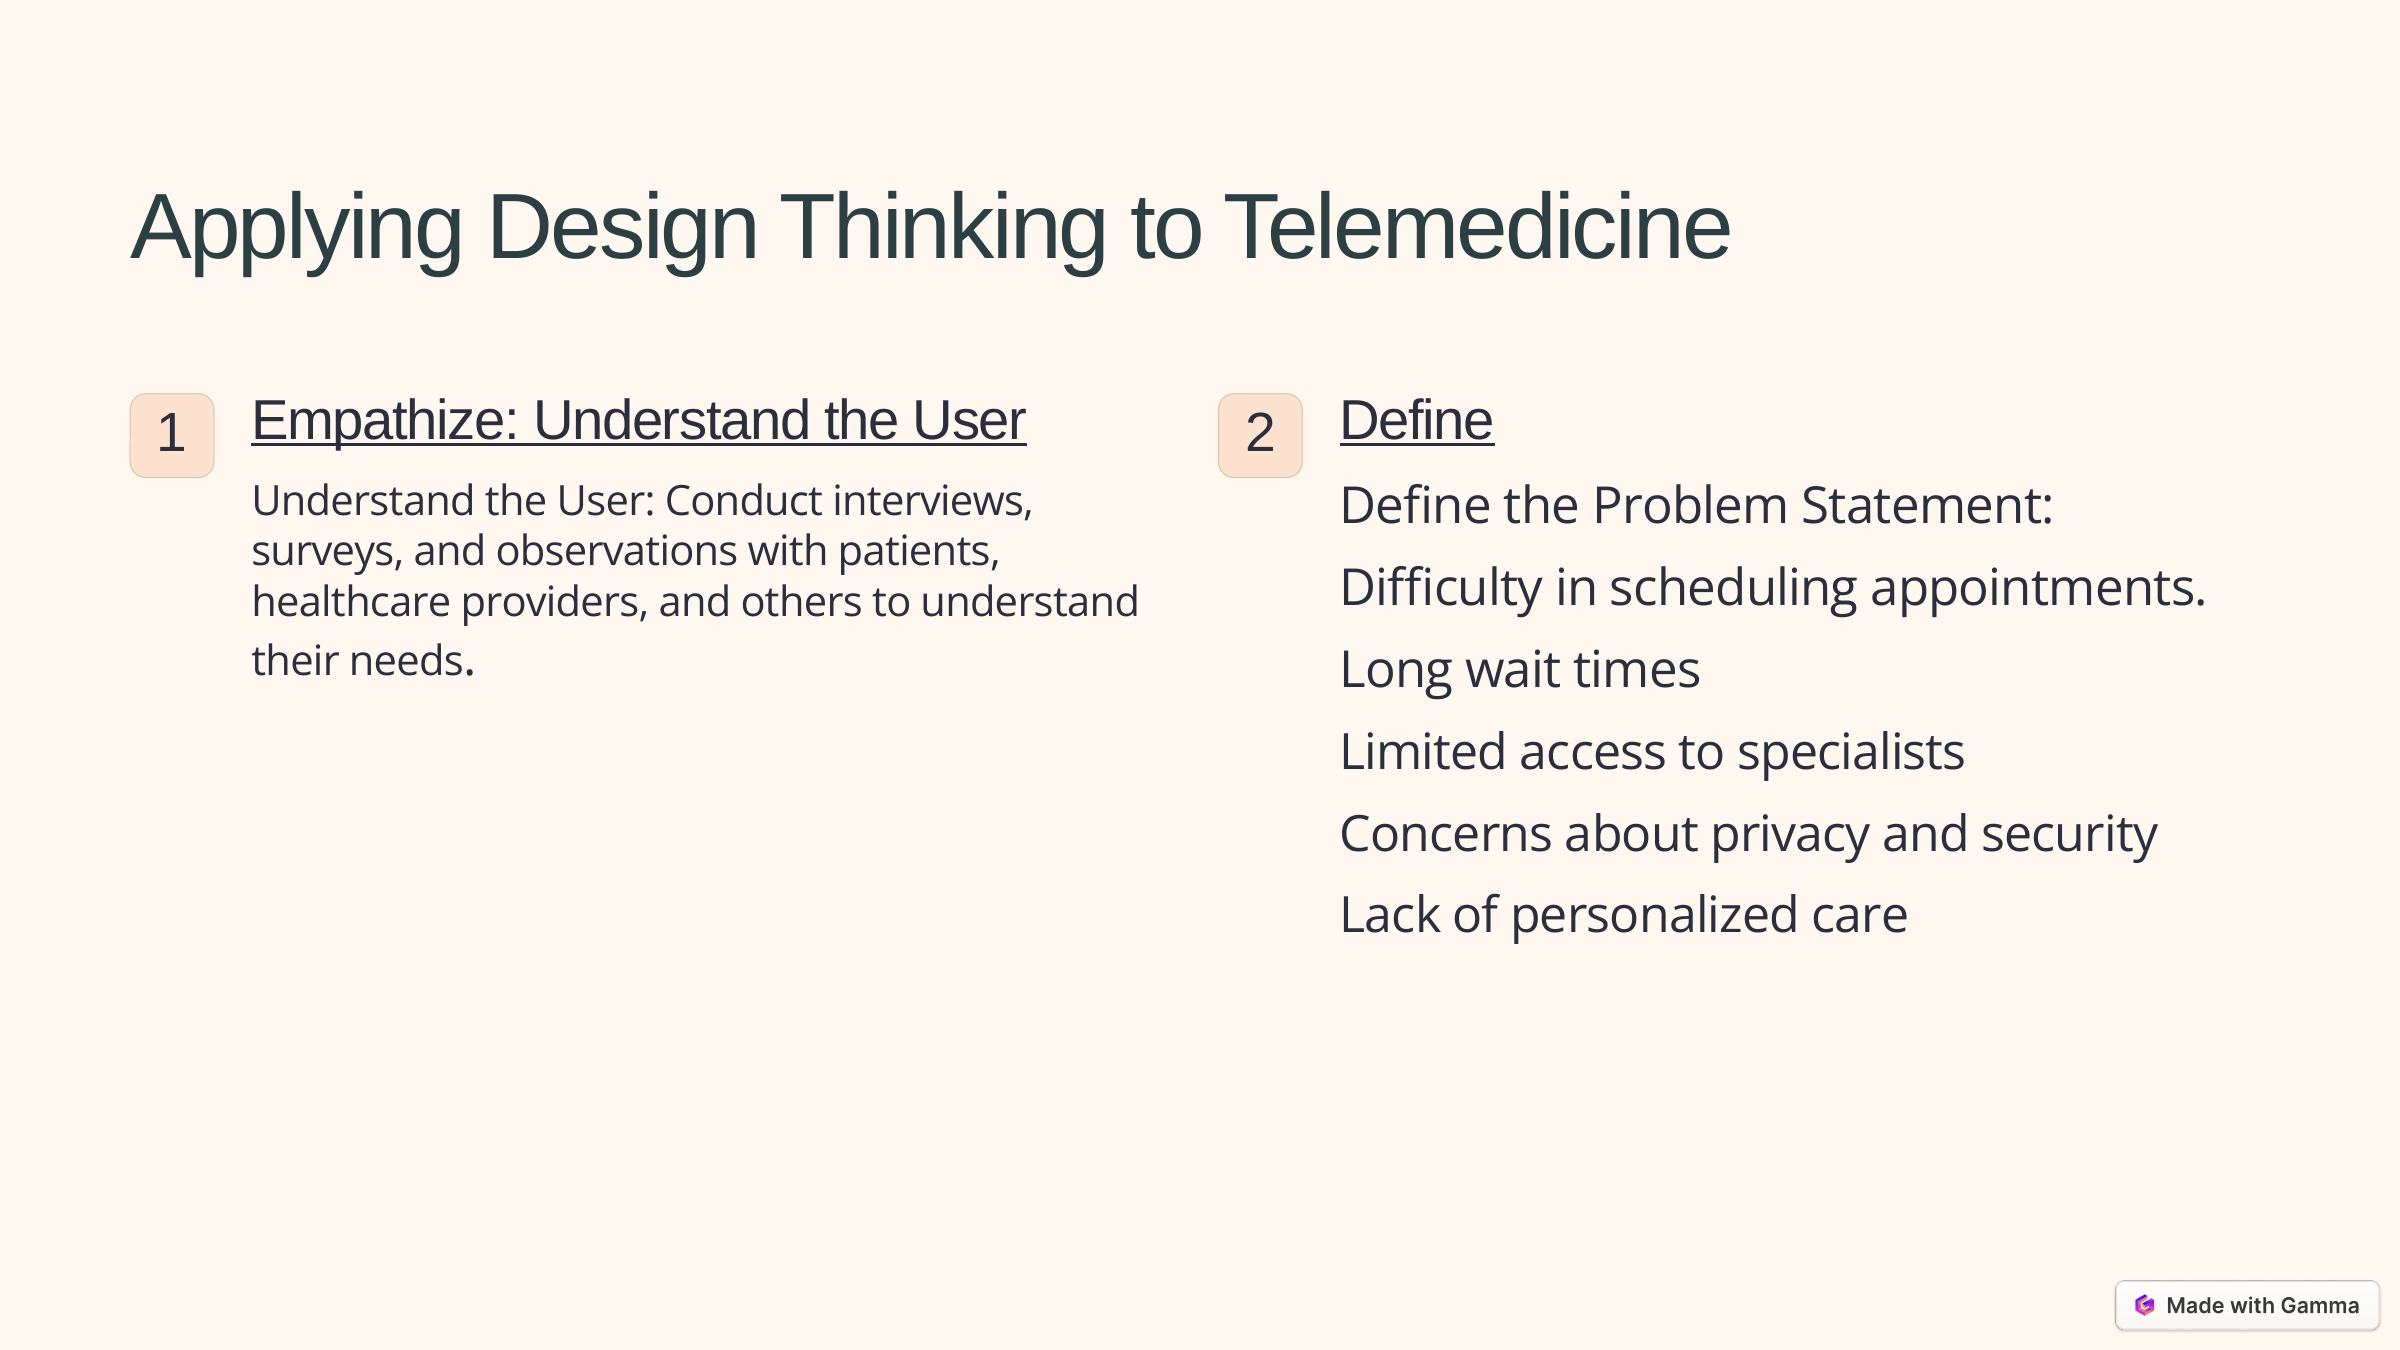

Applying Design Thinking to Telemedicine

Empathize: Understand the User

Define
1
2
Understand the User: Conduct interviews, surveys, and observations with patients, healthcare providers, and others to understand their needs.
Define the Problem Statement:
Difficulty in scheduling appointments.
Long wait times
Limited access to specialists
Concerns about privacy and security
Lack of personalized care